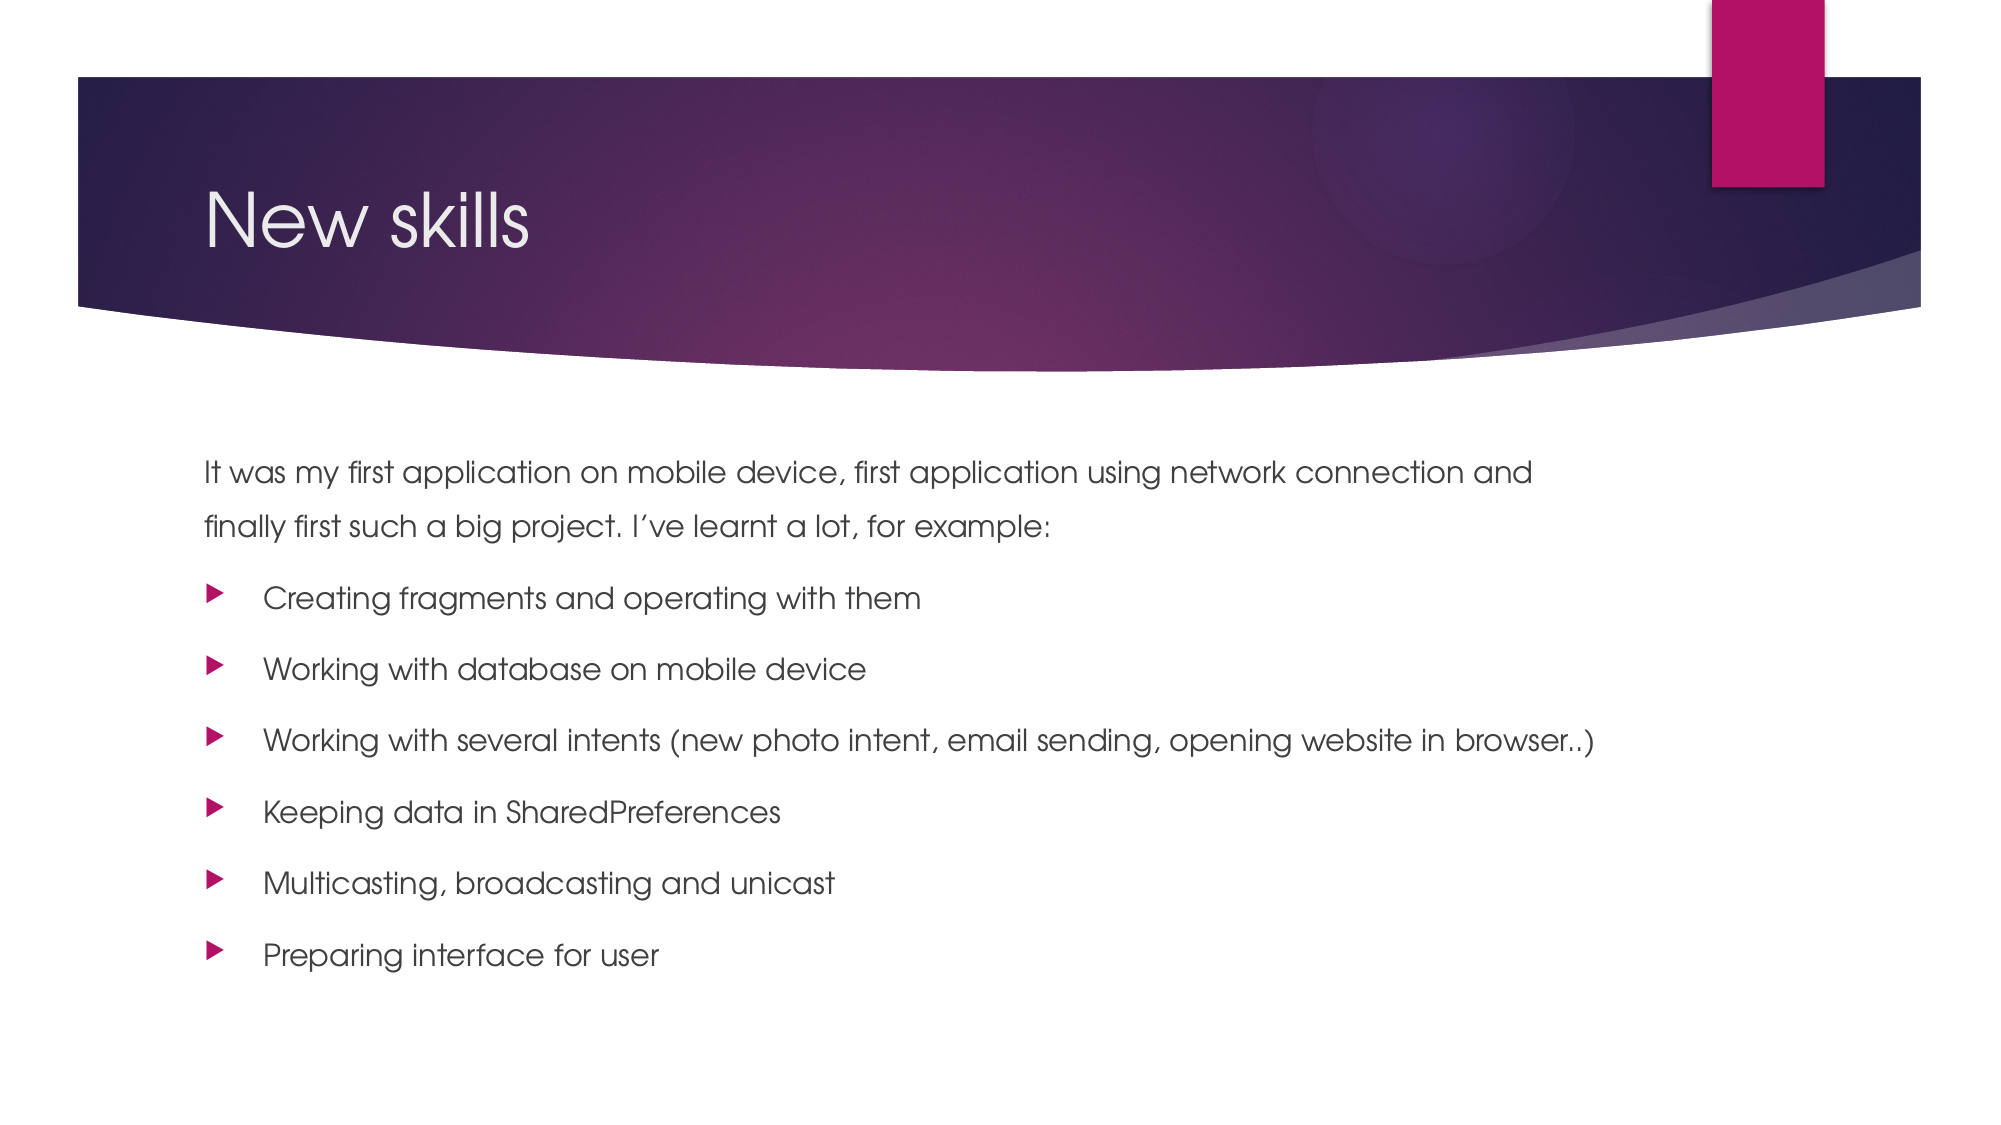

# New skills
It was my first application on mobile device, first application using network connection and finally first such a big project. I’ve learnt a lot, for example:
Creating fragments and operating with them
Working with database on mobile device
Working with several intents (new photo intent, email sending, opening website in browser..)
Keeping data in SharedPreferences
Multicasting, broadcasting and unicast
Preparing interface for user